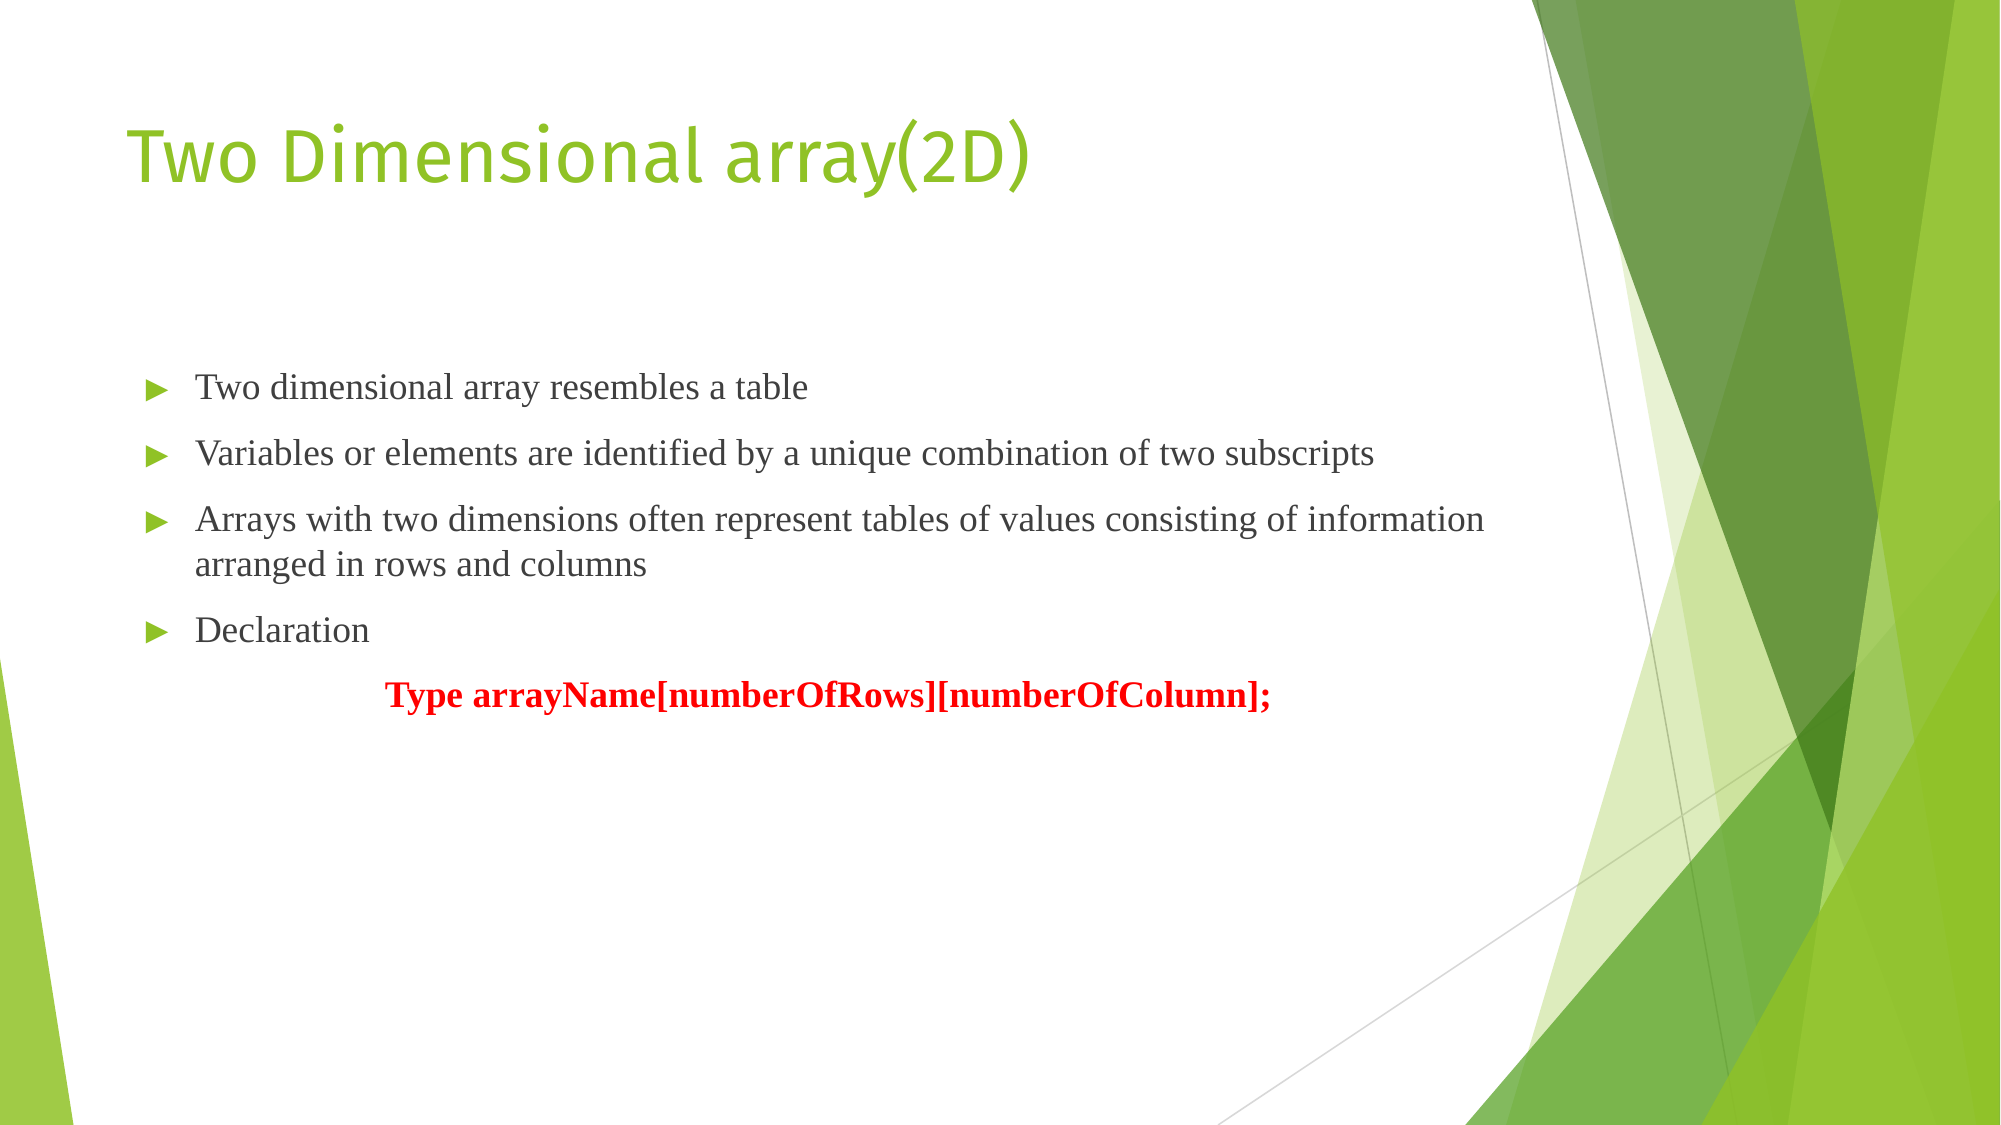

# Two Dimensional array(2D)
Two dimensional array resembles a table
Variables or elements are identified by a unique combination of two subscripts
Arrays with two dimensions often represent tables of values consisting of information arranged in rows and columns
Declaration
Type arrayName[numberOfRows][numberOfColumn];